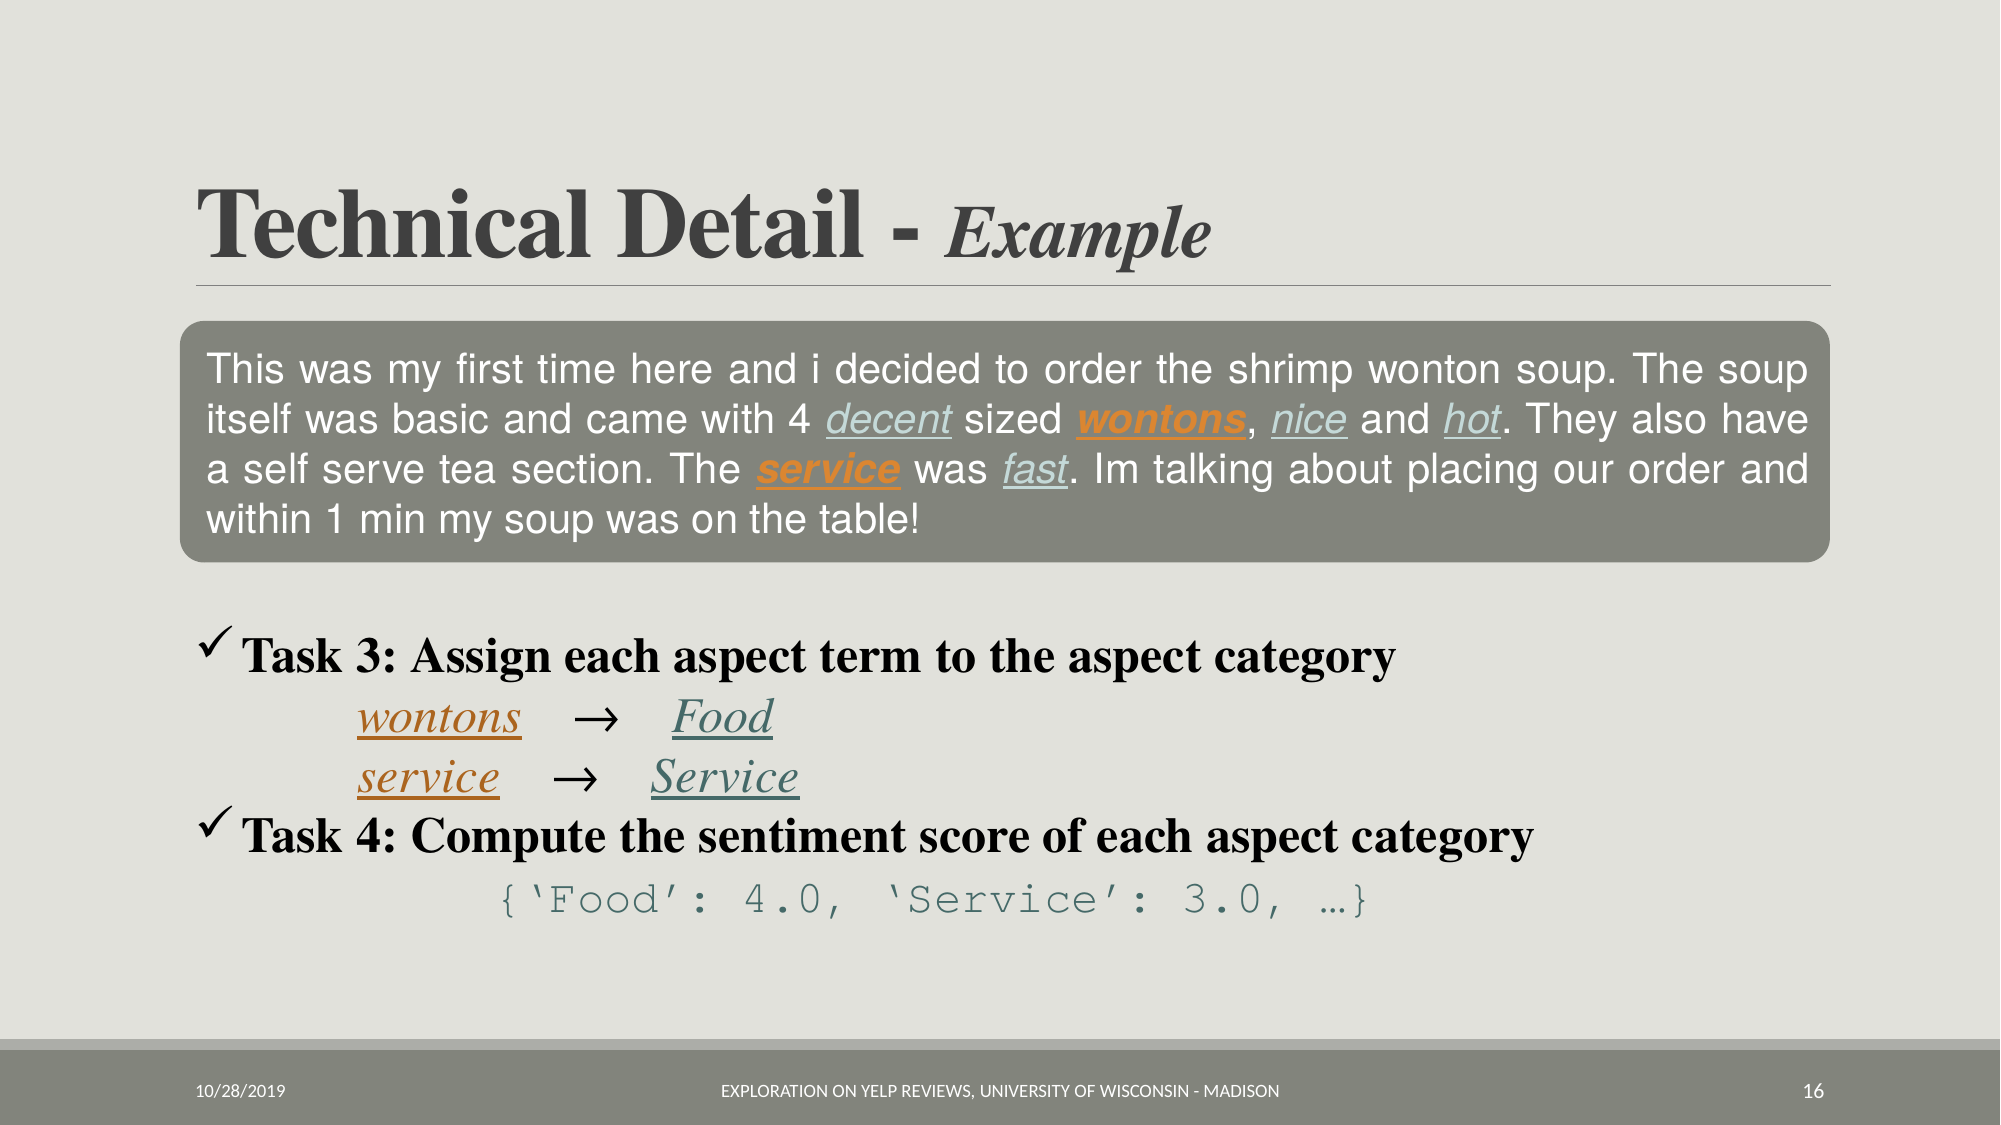

# Technical Detail - Example
This was my first time here and i decided to order the shrimp wonton soup. The soup itself was basic and came with 4 decent sized wontons, nice and hot. They also have a self serve tea section. The service was fast. Im talking about placing our order and within 1 min my soup was on the table!
Task 3: Assign each aspect term to the aspect category
 wontons    →    Food
 service    →    Service
Task 4: Compute the sentiment score of each aspect category
		{‘Food’: 4.0, ‘Service’: 3.0, …}
10/28/2019
Exploration on Yelp Reviews, University of Wisconsin - Madison
16